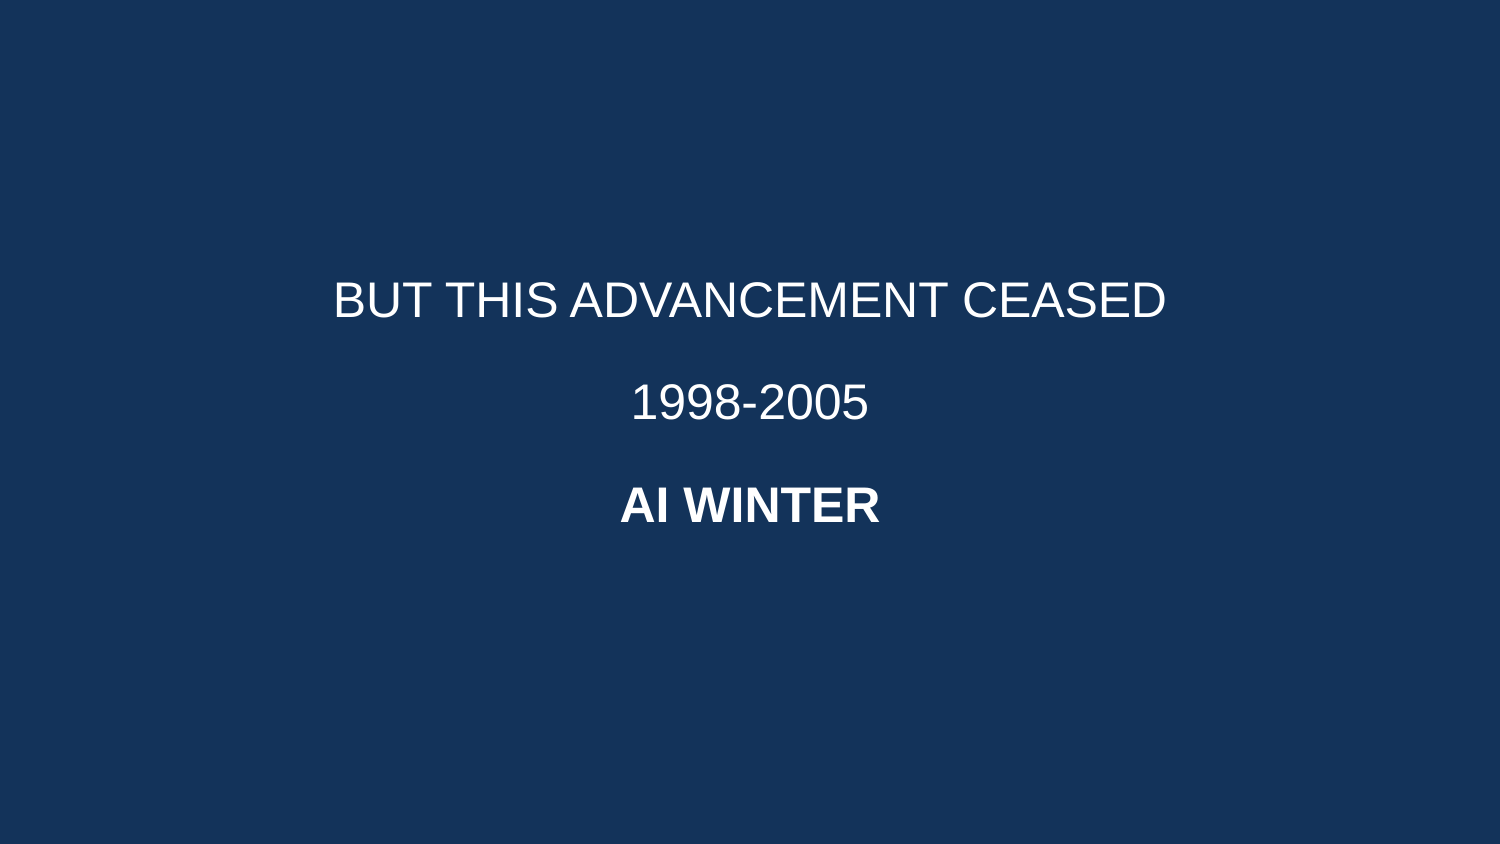

BUT THIS ADVANCEMENT CEASED
1998-2005
AI WINTER